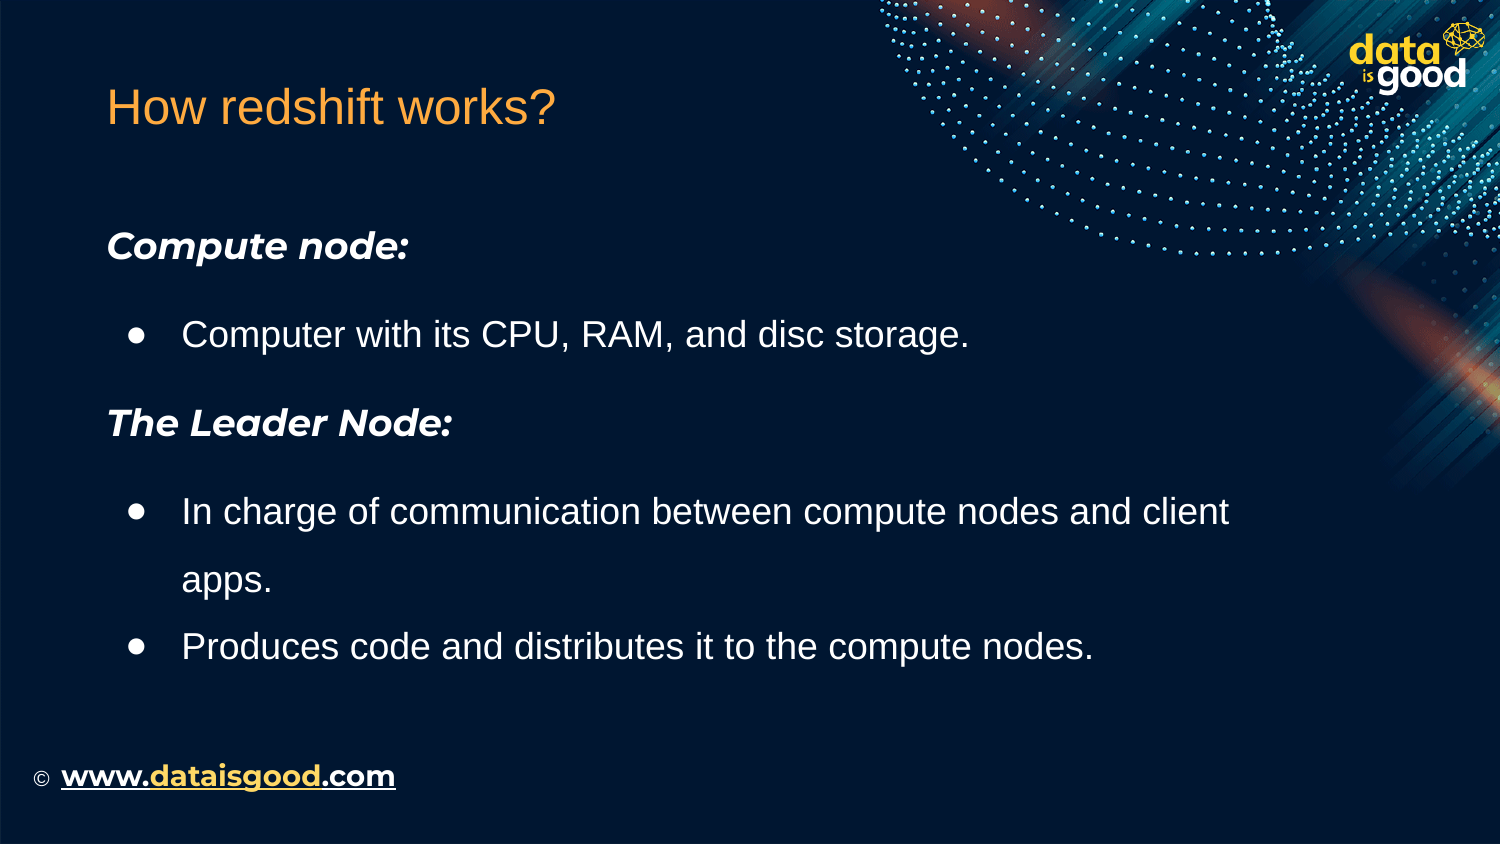

# How redshift works?
Compute node:
Computer with its CPU, RAM, and disc storage.
The Leader Node:
In charge of communication between compute nodes and client apps.
Produces code and distributes it to the compute nodes.